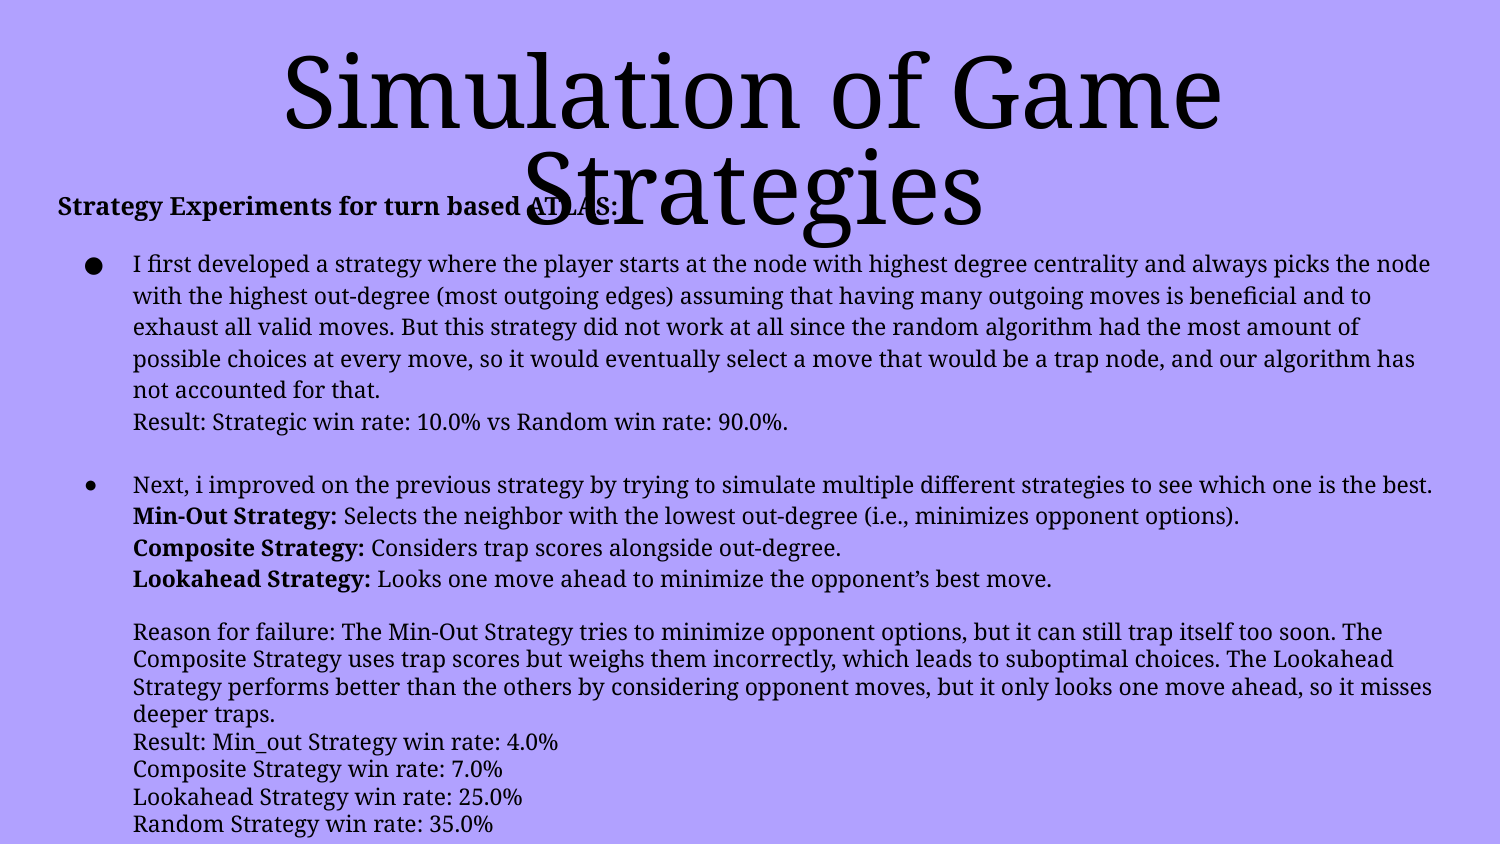

# Simulation of Game Strategies
Strategy Experiments for turn based ATLAS:
I first developed a strategy where the player starts at the node with highest degree centrality and always picks the node with the highest out-degree (most outgoing edges) assuming that having many outgoing moves is beneficial and to exhaust all valid moves. But this strategy did not work at all since the random algorithm had the most amount of possible choices at every move, so it would eventually select a move that would be a trap node, and our algorithm has not accounted for that.
Result: Strategic win rate: 10.0% vs Random win rate: 90.0%.
Next, i improved on the previous strategy by trying to simulate multiple different strategies to see which one is the best.
Min-Out Strategy: Selects the neighbor with the lowest out-degree (i.e., minimizes opponent options).
Composite Strategy: Considers trap scores alongside out-degree.
Lookahead Strategy: Looks one move ahead to minimize the opponent’s best move.
Reason for failure: The Min-Out Strategy tries to minimize opponent options, but it can still trap itself too soon. The Composite Strategy uses trap scores but weighs them incorrectly, which leads to suboptimal choices. The Lookahead Strategy performs better than the others by considering opponent moves, but it only looks one move ahead, so it misses deeper traps.
Result: Min_out Strategy win rate: 4.0%
Composite Strategy win rate: 7.0%
Lookahead Strategy win rate: 25.0%
Random Strategy win rate: 35.0%